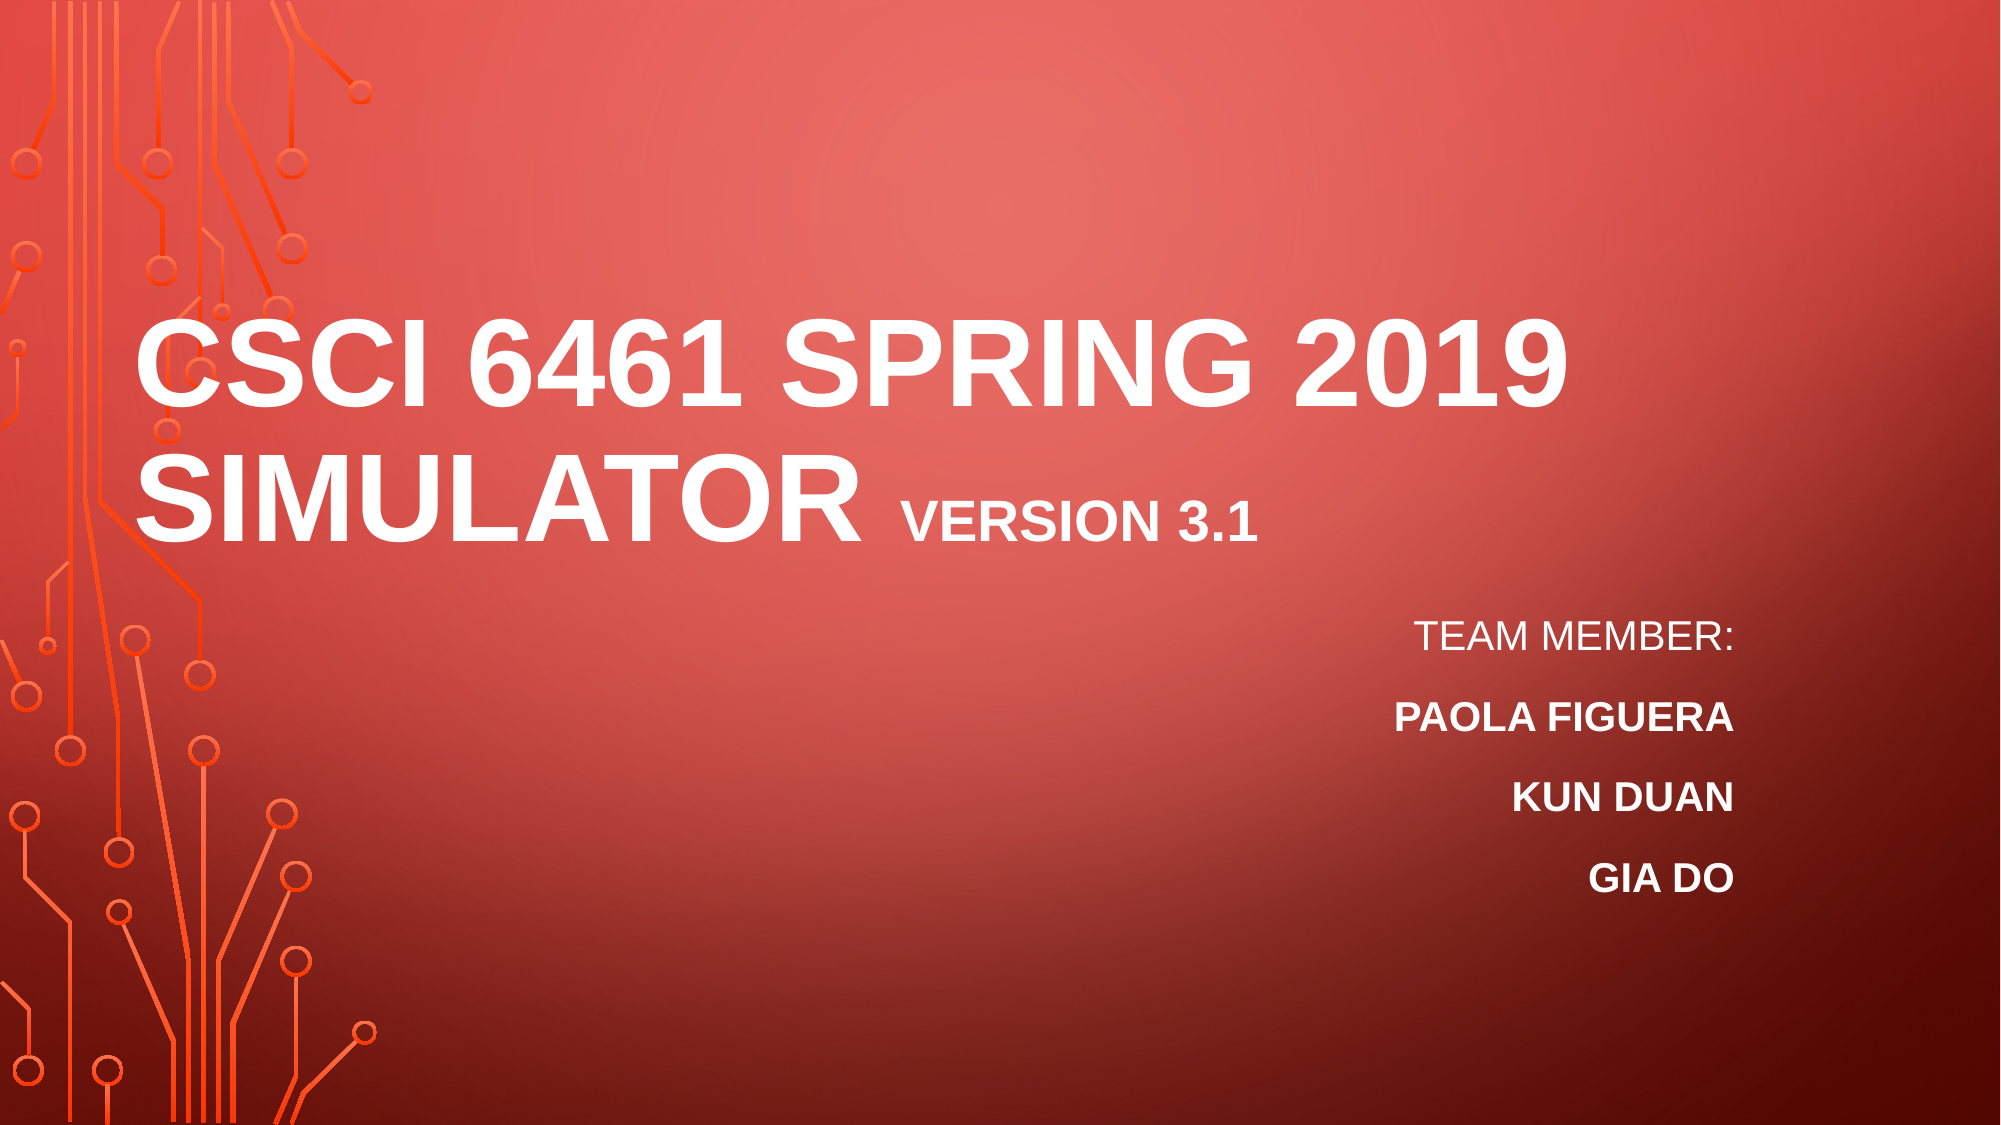

# CSCI 6461 SPRING 2019 SIMULATOR version 3.1
Team member:
Paola figuera
Kun duan
Gia do